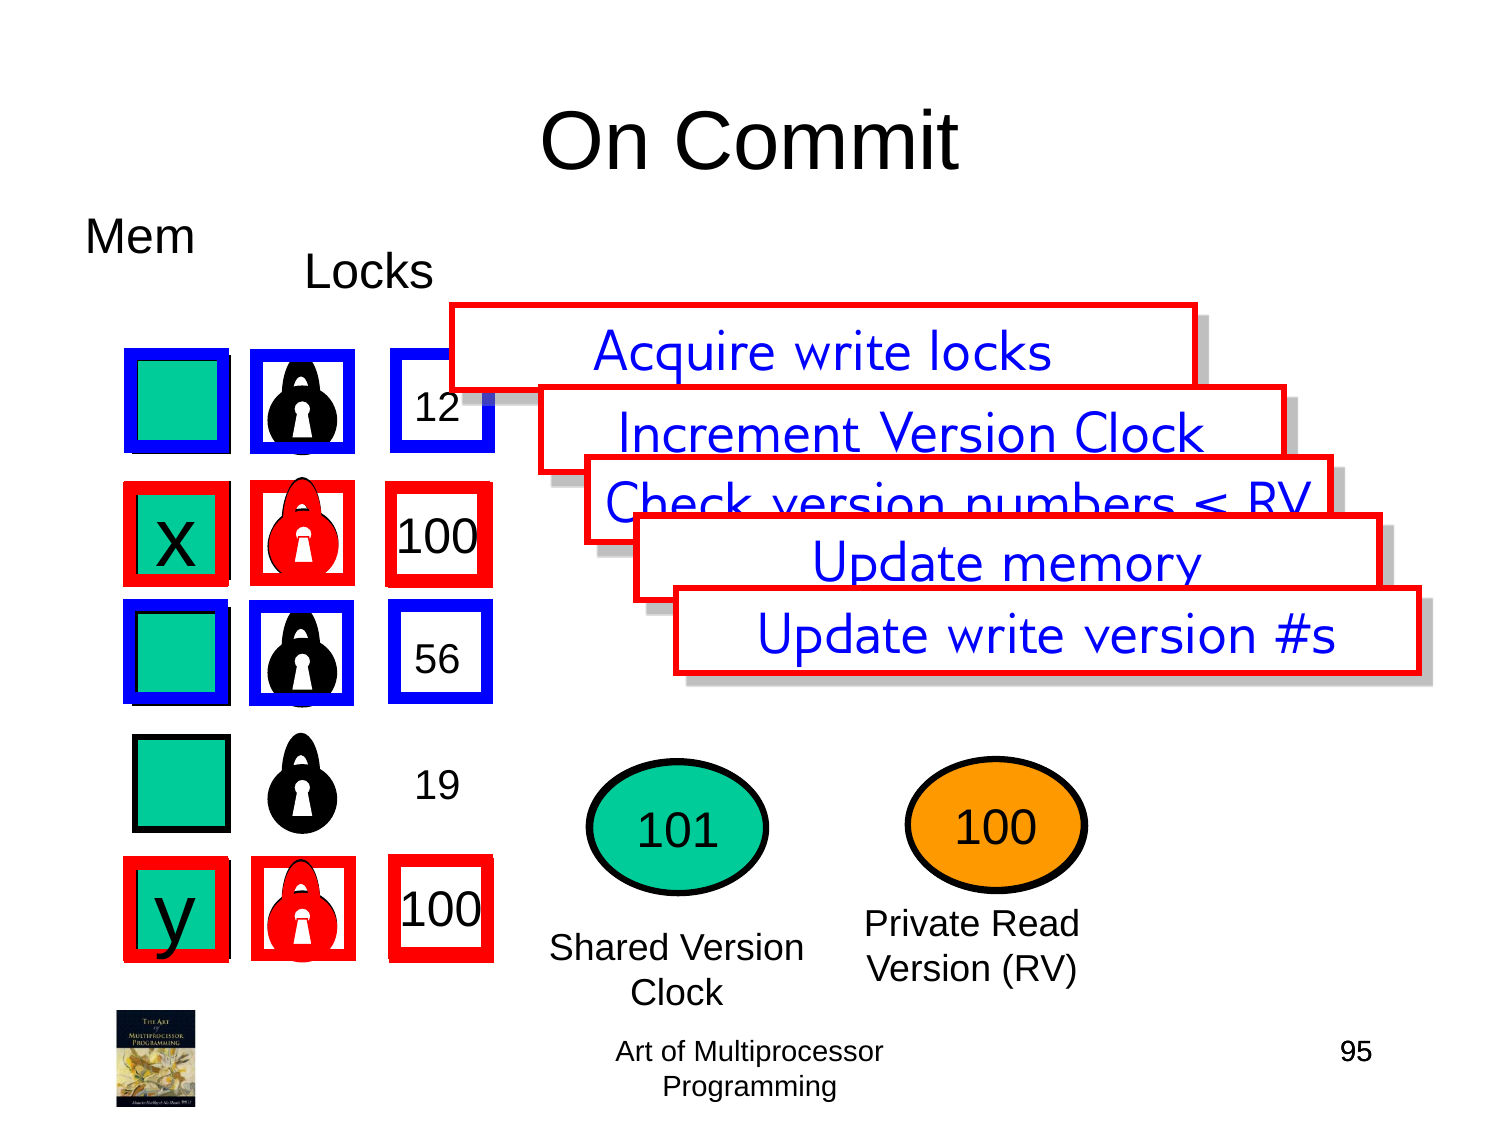

On Commit
Mem
Locks
Acquire write locks

12

Increment Version Clock

Check version numbers ≤ RV

x
100

32
Update memory
Update write version #s

56

19
100

100
101

100

y

17
Private Read Version (RV)
Shared Version Clock
Art of Multiprocessor Programming
95
95